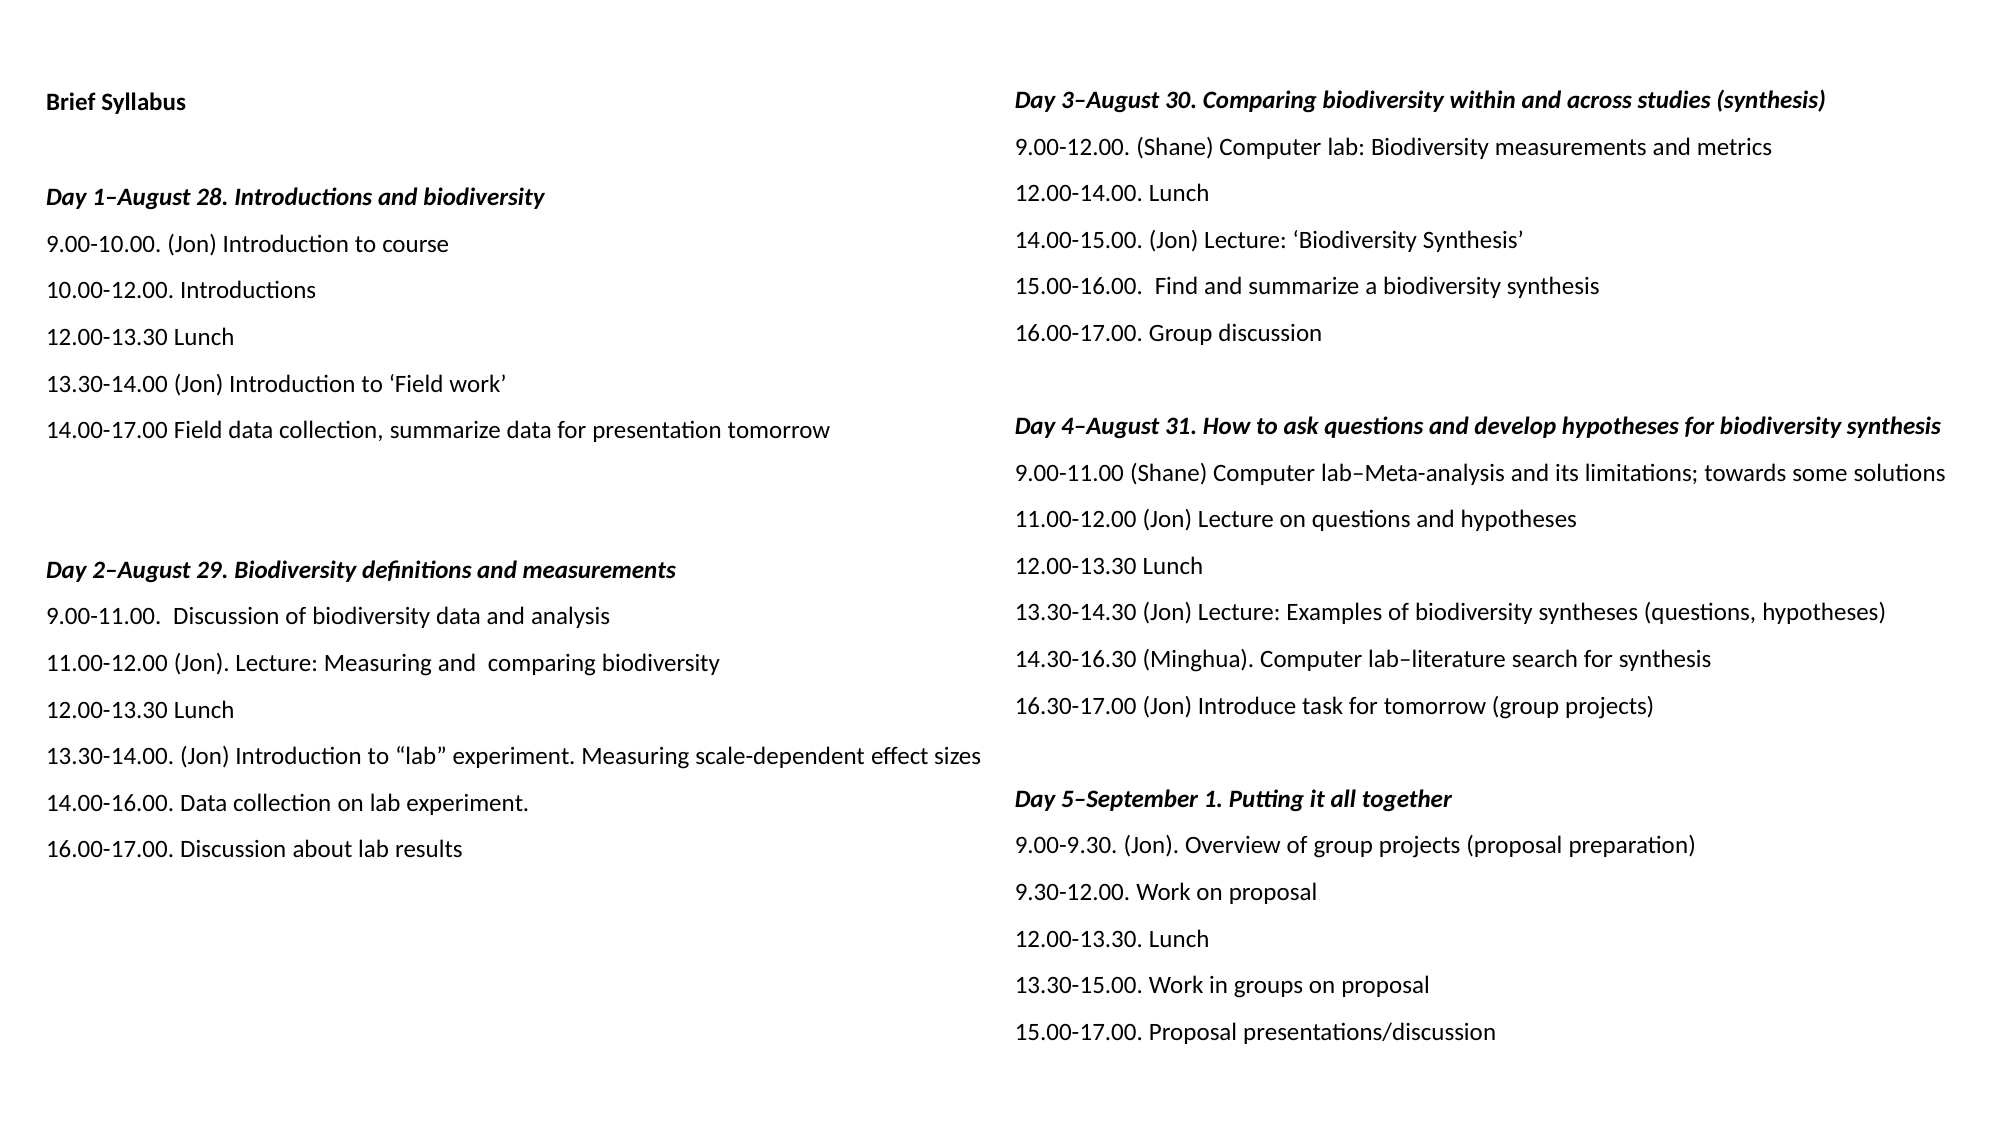

Brief Syllabus

Day 1–August 28. Introductions and biodiversity
9.00-10.00. (Jon) Introduction to course
10.00-12.00. Introductions
12.00-13.30 Lunch
13.30-14.00 (Jon) Introduction to ‘Field work’
14.00-17.00 Field data collection, summarize data for presentation tomorrow

Day 2–August 29. Biodiversity definitions and measurements
9.00-11.00.  Discussion of biodiversity data and analysis
11.00-12.00 (Jon). Lecture: Measuring and  comparing biodiversity
12.00-13.30 Lunch
13.30-14.00. (Jon) Introduction to “lab” experiment. Measuring scale-dependent effect sizes
14.00-16.00. Data collection on lab experiment.
16.00-17.00. Discussion about lab results

Day 3–August 30. Comparing biodiversity within and across studies (synthesis)
9.00-12.00. (Shane) Computer lab: Biodiversity measurements and metrics
12.00-14.00. Lunch
14.00-15.00. (Jon) Lecture: ‘Biodiversity Synthesis’
15.00-16.00.  Find and summarize a biodiversity synthesis
16.00-17.00. Group discussion

Day 4–August 31. How to ask questions and develop hypotheses for biodiversity synthesis
9.00-11.00 (Shane) Computer lab–Meta-analysis and its limitations; towards some solutions
11.00-12.00 (Jon) Lecture on questions and hypotheses
12.00-13.30 Lunch
13.30-14.30 (Jon) Lecture: Examples of biodiversity syntheses (questions, hypotheses)
14.30-16.30 (Minghua). Computer lab–literature search for synthesis
16.30-17.00 (Jon) Introduce task for tomorrow (group projects)

Day 5–September 1. Putting it all together
9.00-9.30. (Jon). Overview of group projects (proposal preparation)
9.30-12.00. Work on proposal
12.00-13.30. Lunch
13.30-15.00. Work in groups on proposal
15.00-17.00. Proposal presentations/discussion